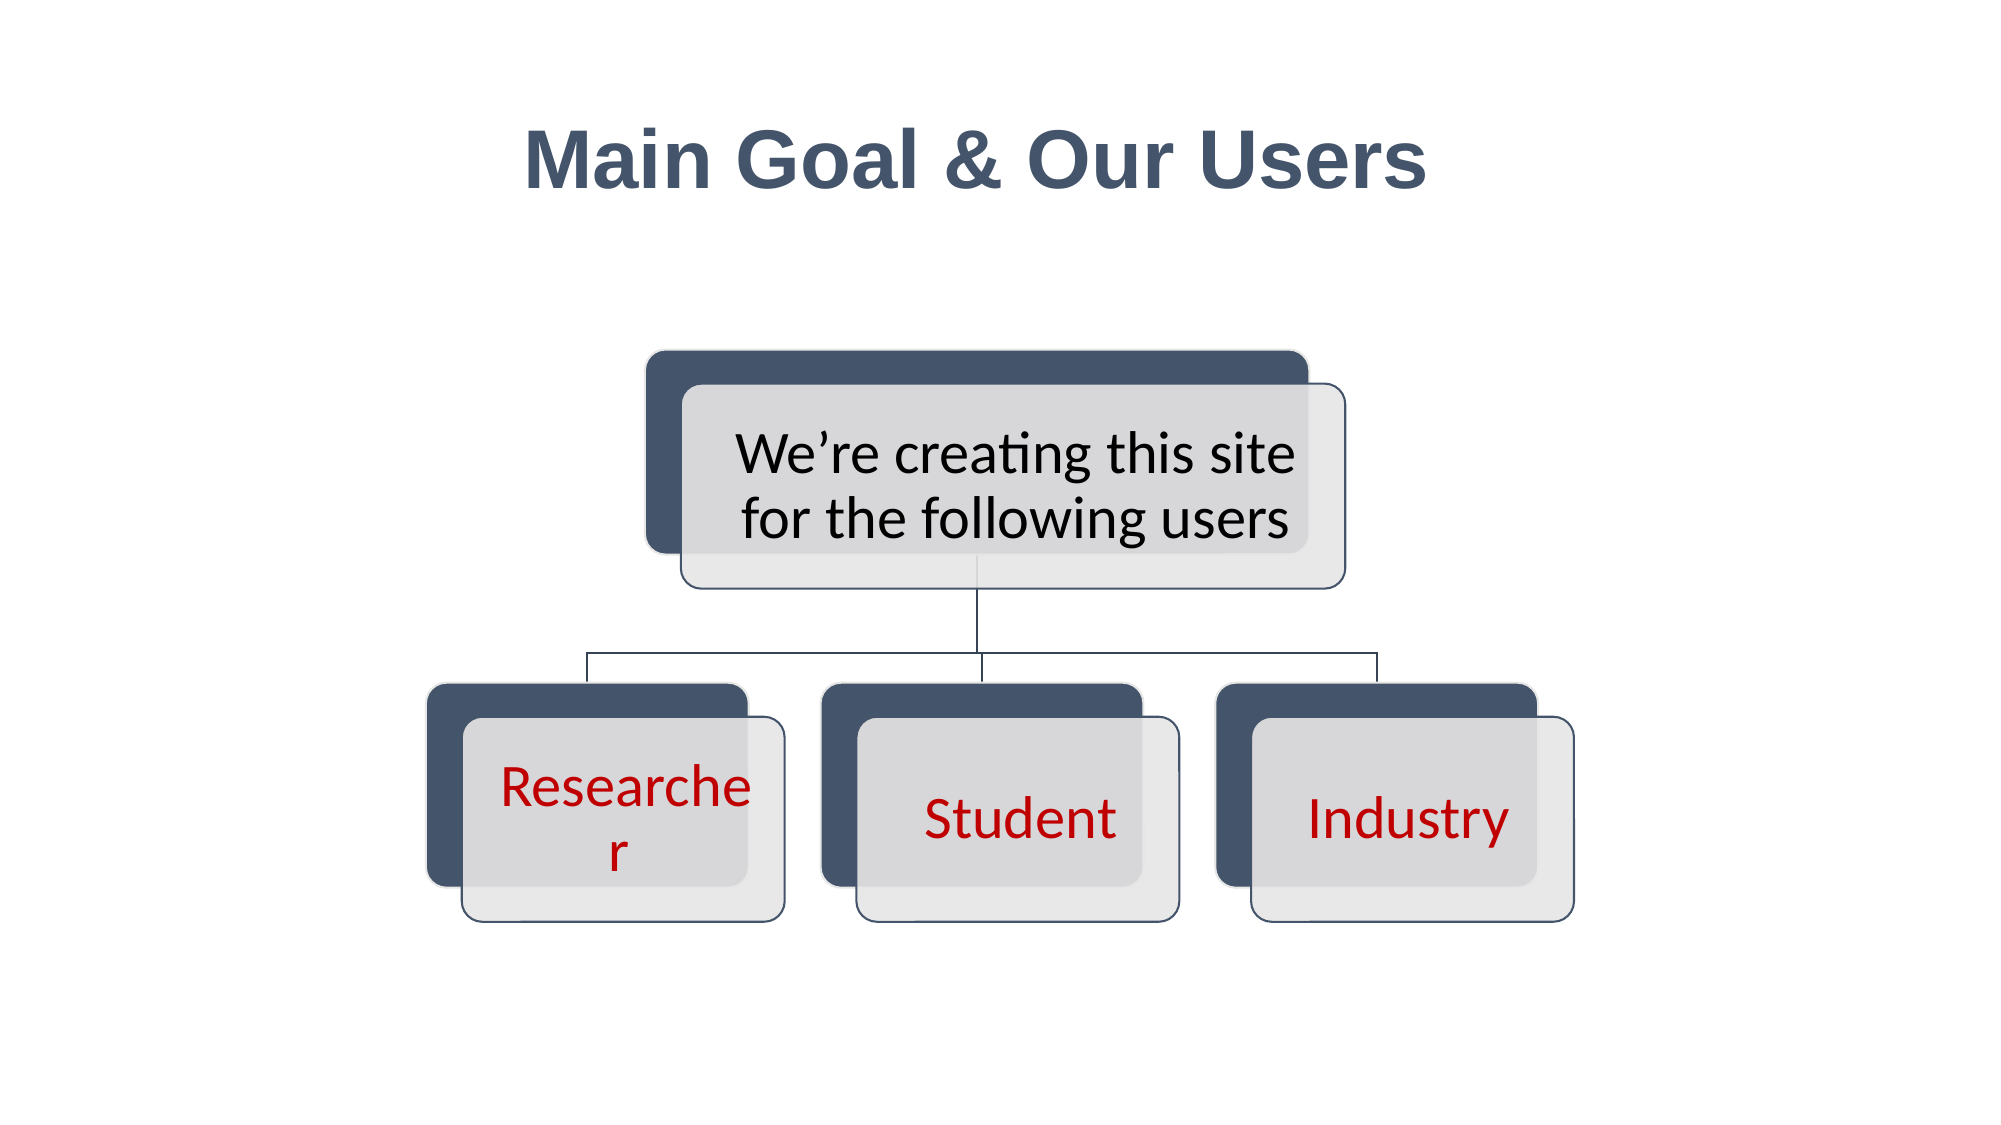

# Main Goal & Our Users
We’re creating this site for the following users
Researcher
Student
Industry